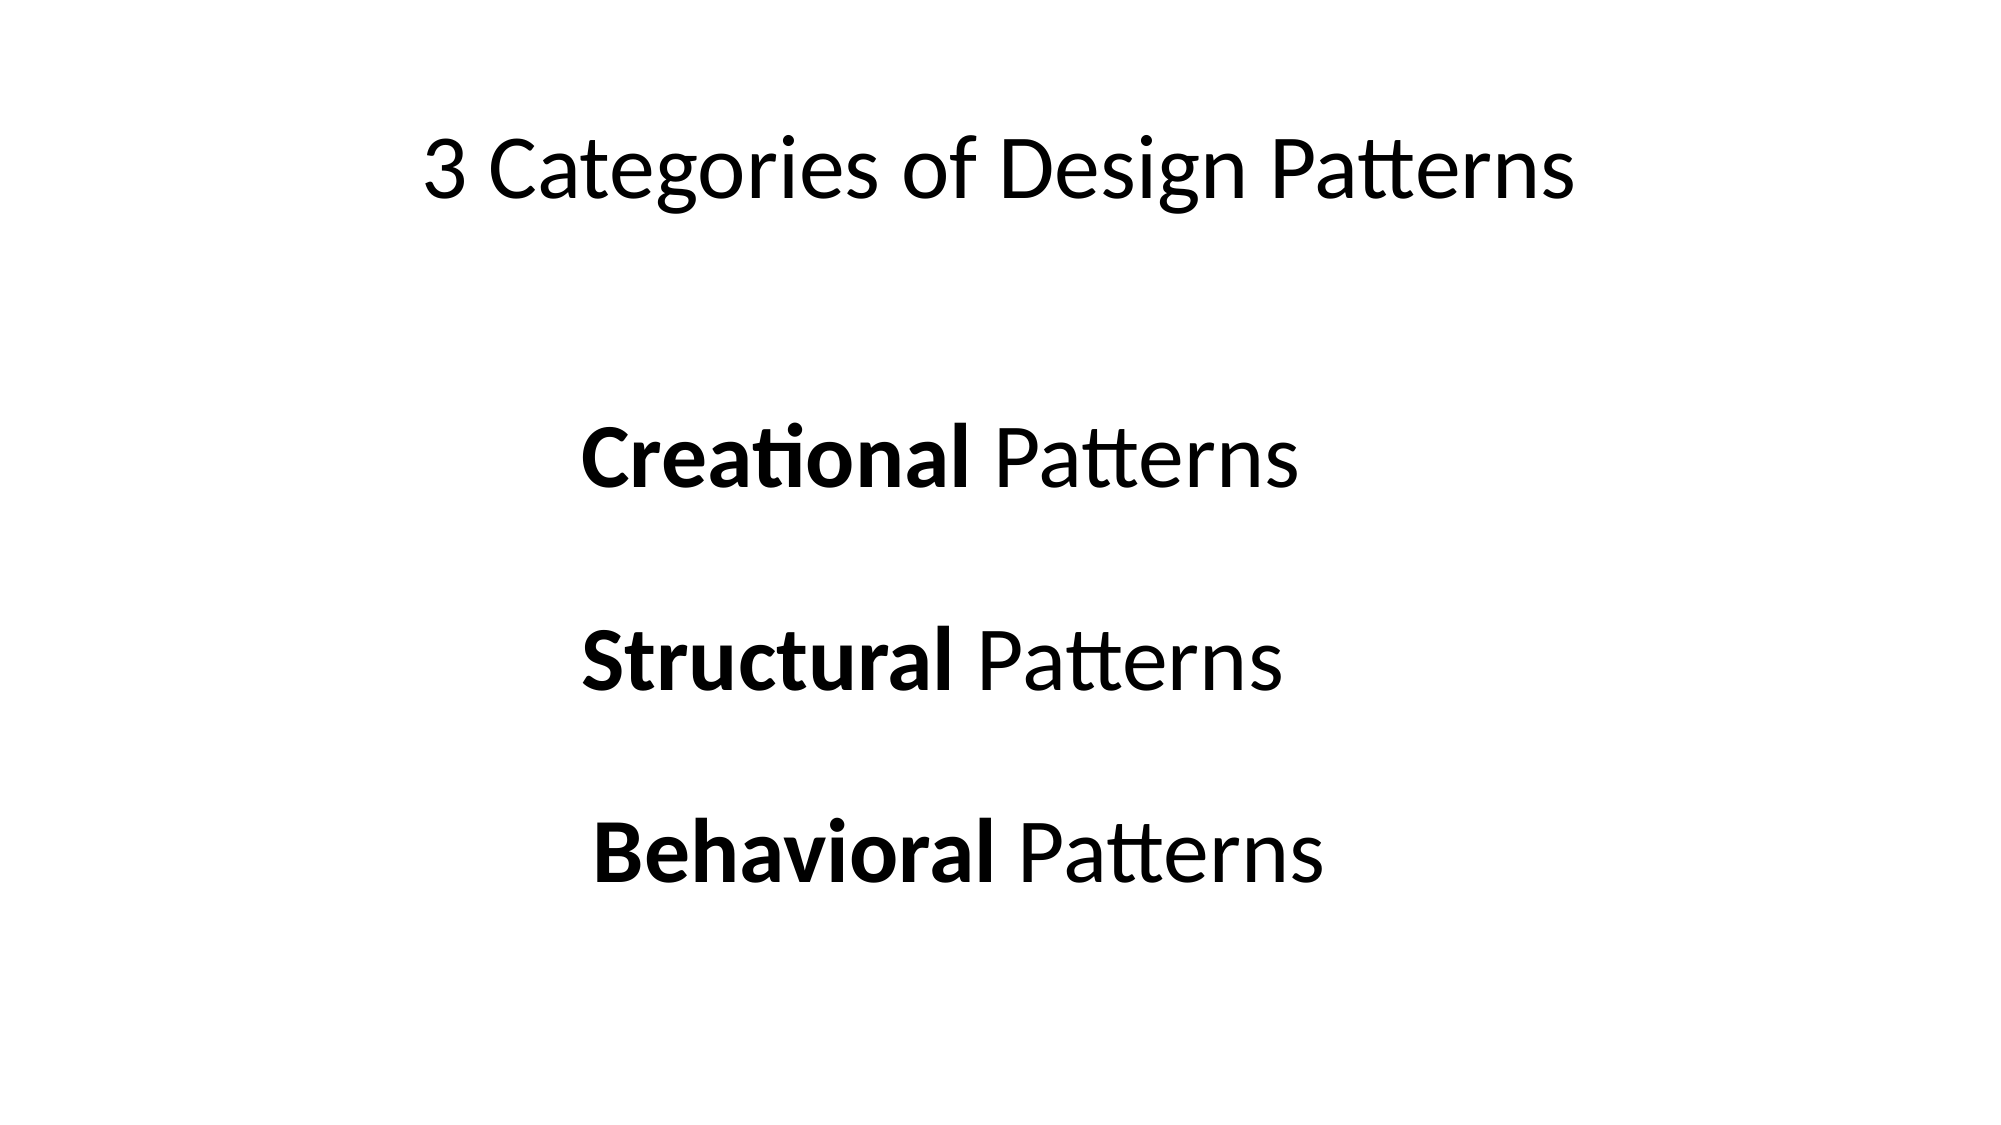

# 3 Categories of Design Patterns
Creational Patterns
Structural Patterns
Behavioral Patterns